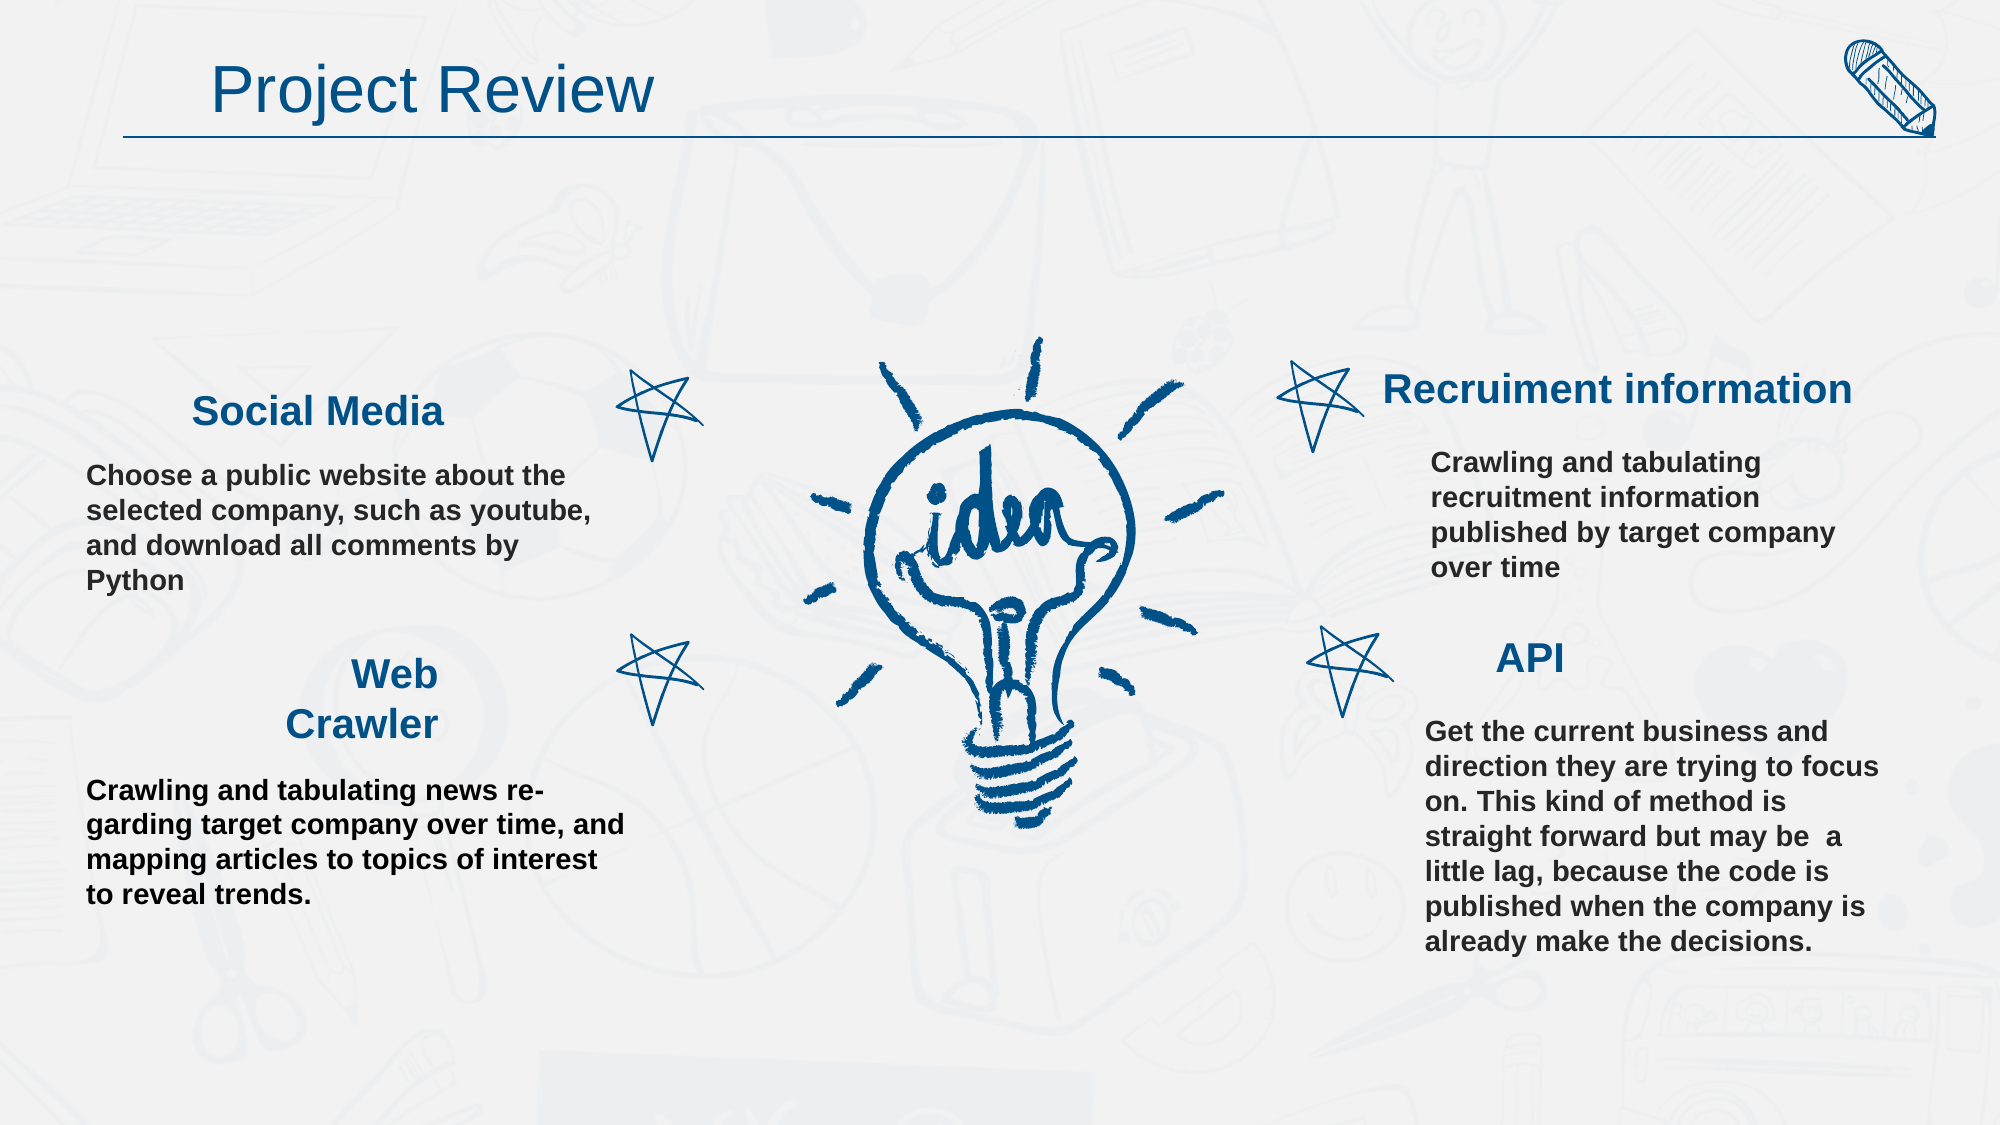

Project Review

Recruiment information
Crawling and tabulating recruitment information published by target company over time

Social Media
Choose a public website about the selected company, such as youtube,
and download all comments by Python

API
Get the current business and direction they are trying to focus on. This kind of method is straight forward but may be  a little lag, because the code is published when the company is already make the decisions.

Web Crawler
Crawling and tabulating news re- garding target company over time, and mapping articles to topics of interest to reveal trends.